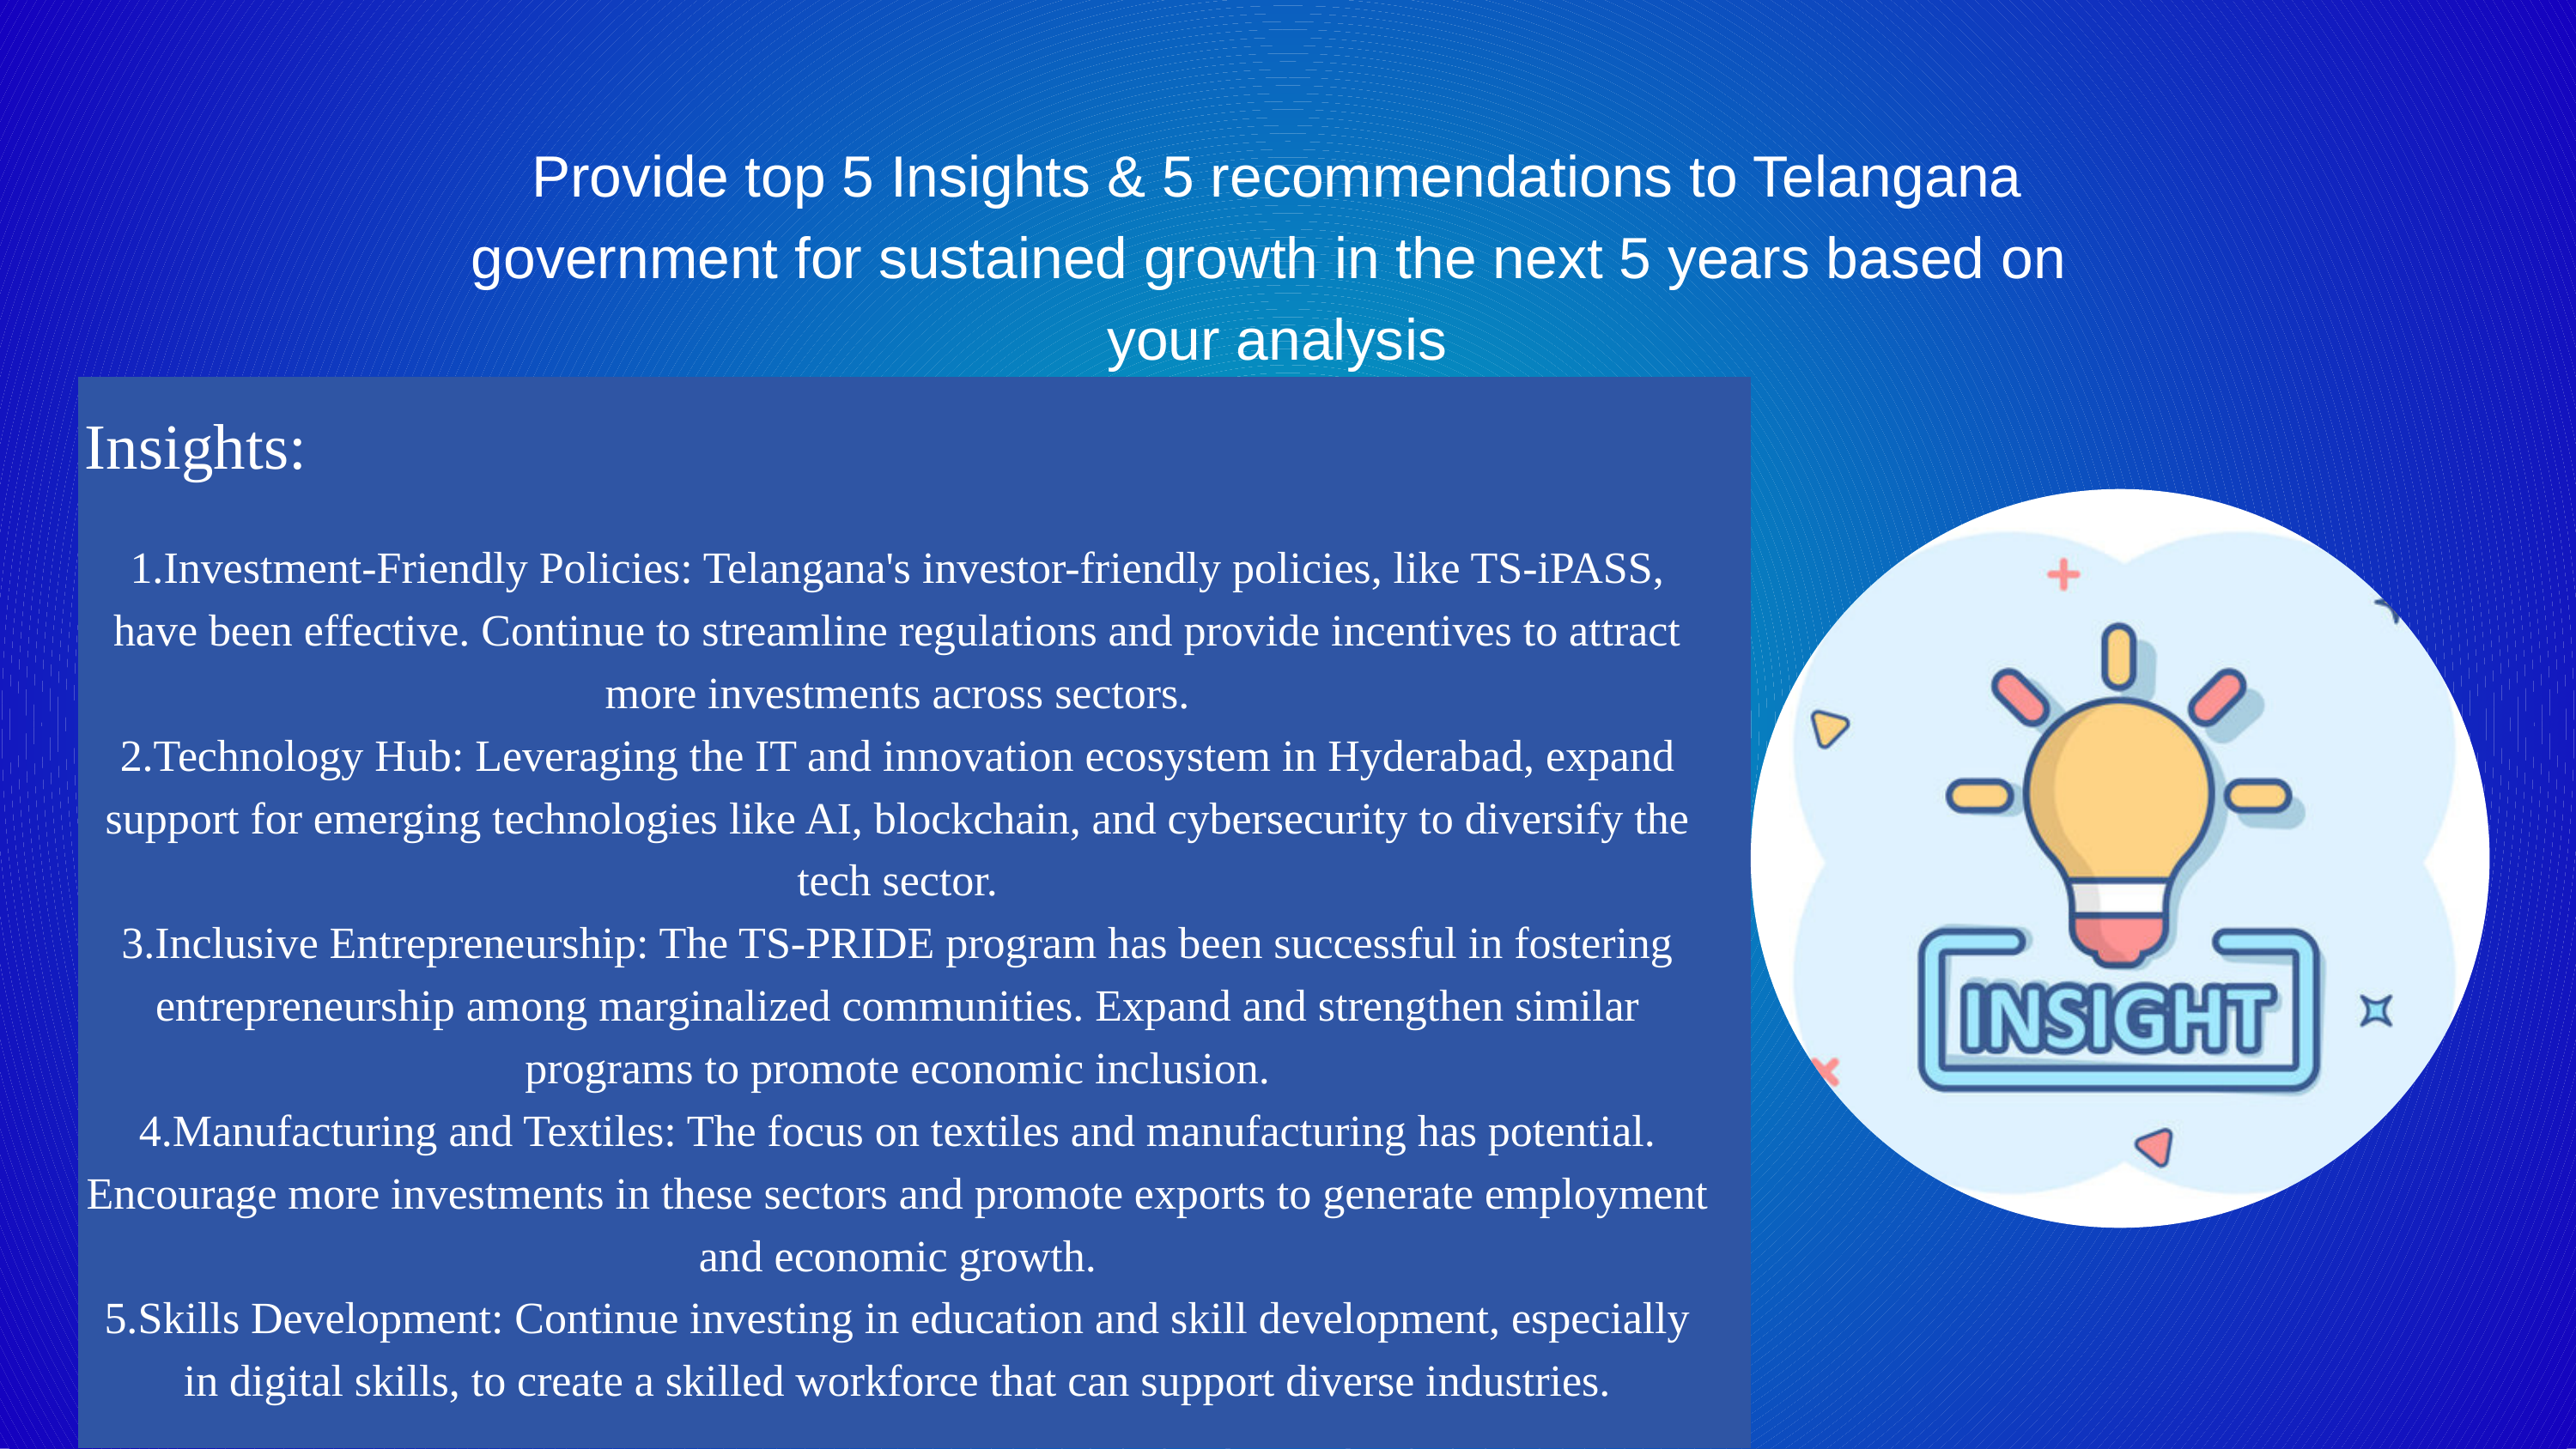

Provide top 5 Insights & 5 recommendations to Telangana
government for sustained growth in the next 5 years based on
your analysis

Insights:

1.Investment-Friendly Policies: Telangana's investor-friendly policies, like TS-iPASS, have been effective. Continue to streamline regulations and provide incentives to attract more investments across sectors.
2.Technology Hub: Leveraging the IT and innovation ecosystem in Hyderabad, expand support for emerging technologies like AI, blockchain, and cybersecurity to diversify the tech sector.
3.Inclusive Entrepreneurship: The TS-PRIDE program has been successful in fostering entrepreneurship among marginalized communities. Expand and strengthen similar programs to promote economic inclusion.
4.Manufacturing and Textiles: The focus on textiles and manufacturing has potential. Encourage more investments in these sectors and promote exports to generate employment and economic growth.
5.Skills Development: Continue investing in education and skill development, especially in digital skills, to create a skilled workforce that can support diverse industries.